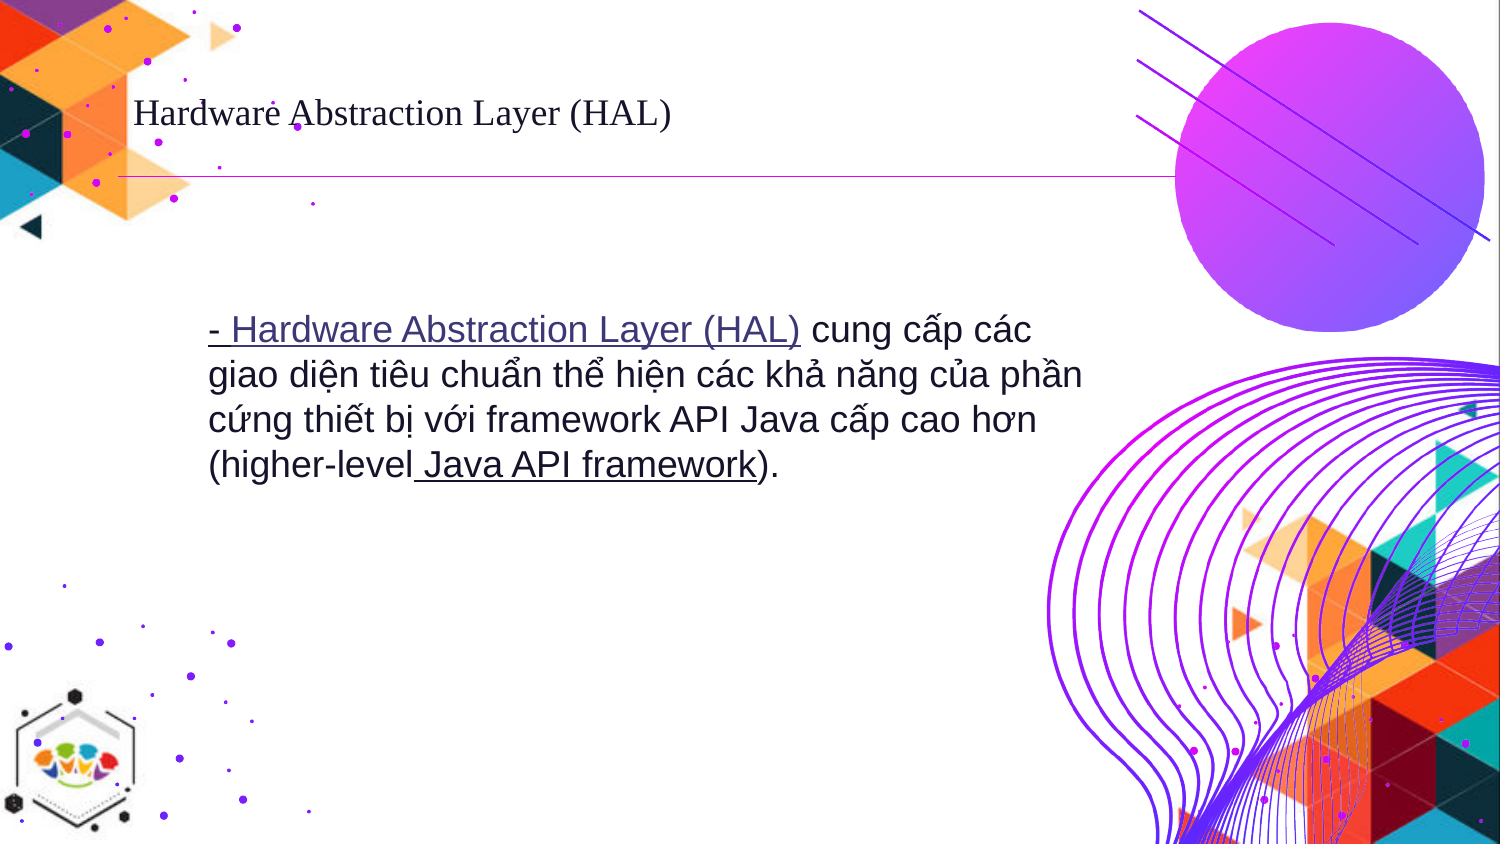

# Hardware Abstraction Layer (HAL)
- Hardware Abstraction Layer (HAL) cung cấp các giao diện tiêu chuẩn thể hiện các khả năng của phần cứng thiết bị với framework API Java cấp cao hơn (higher-level Java API framework).